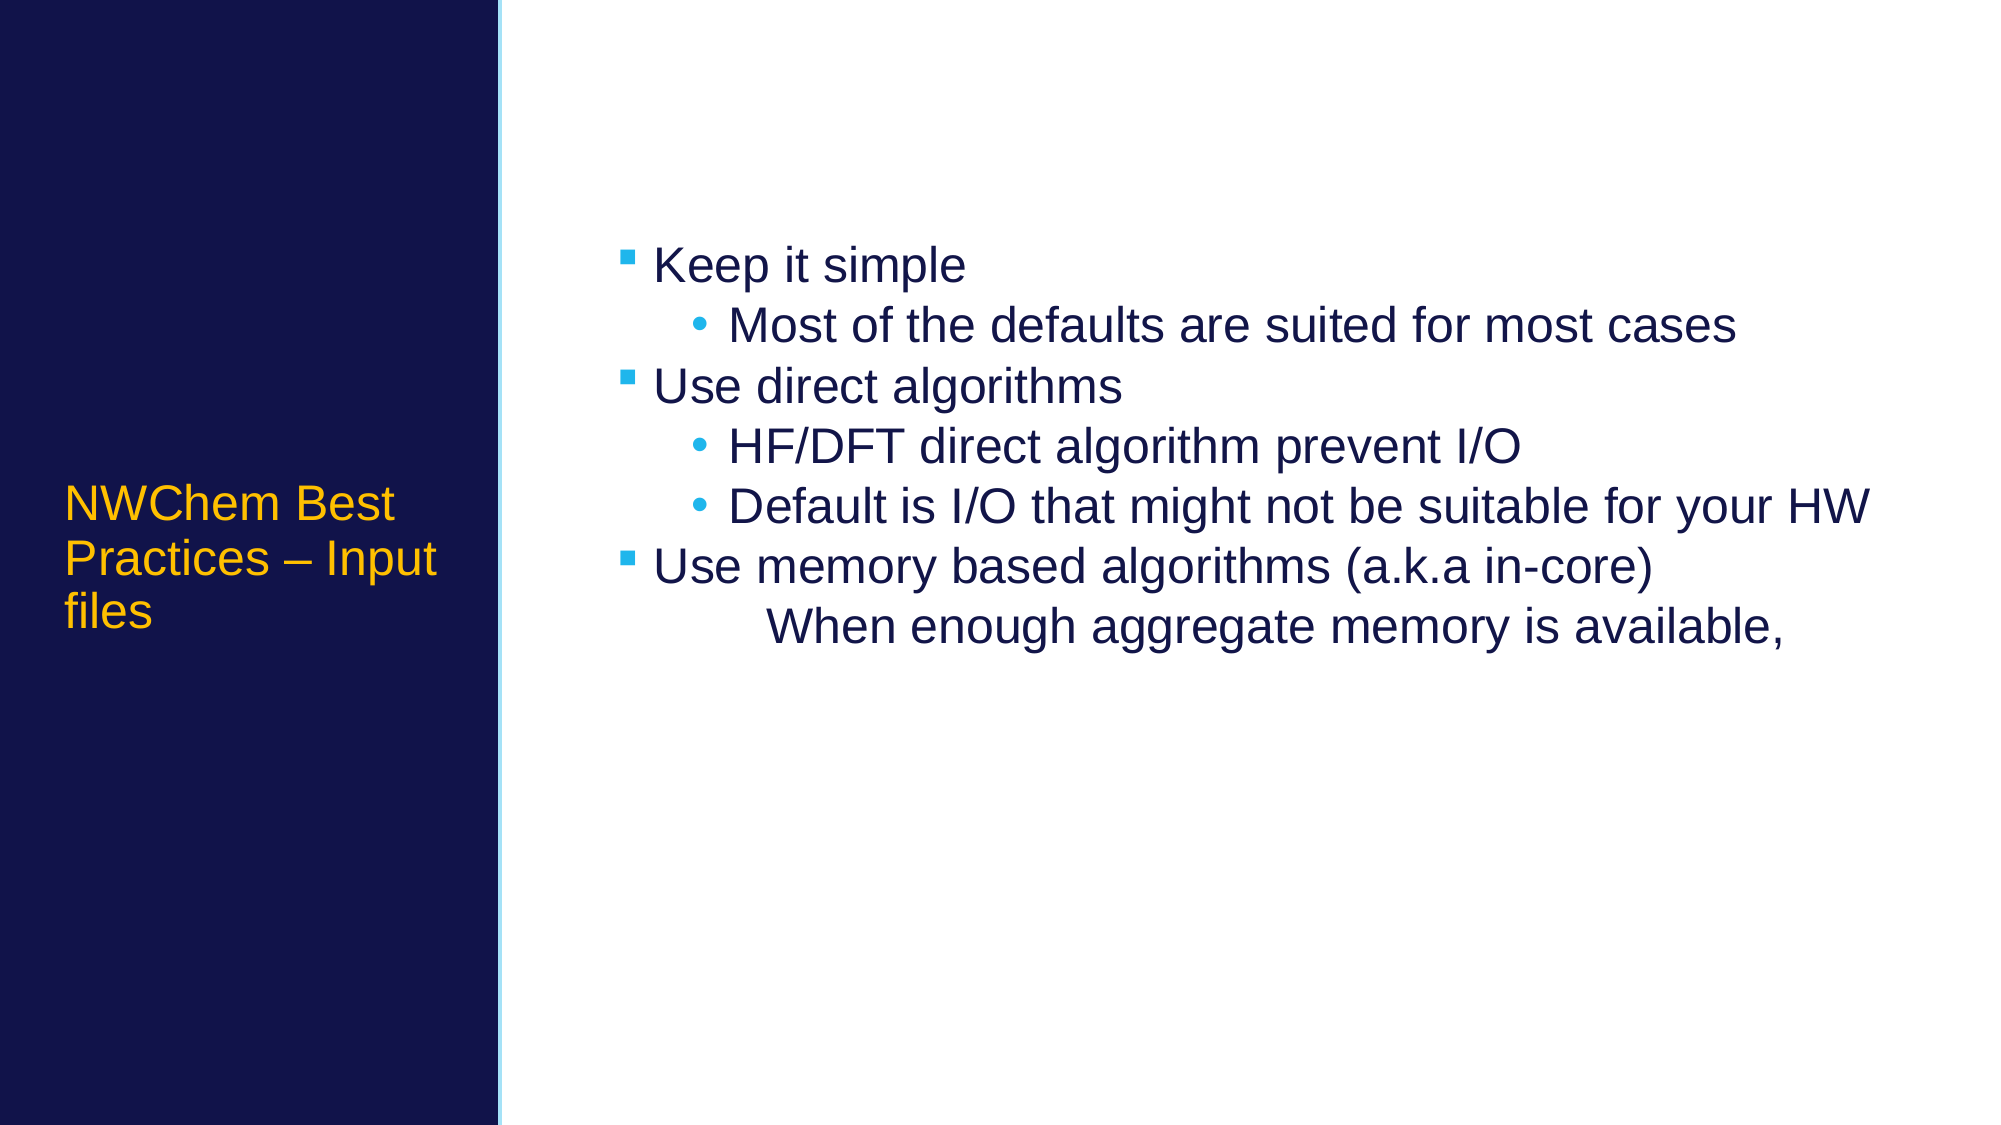

# NWChem Best Practices – Input files

Keep it simple
Most of the defaults are suited for most cases
Use direct algorithms
HF/DFT direct algorithm prevent I/O
Default is I/O that might not be suitable for your HW
Use memory based algorithms (a.k.a in-core)
	When enough aggregate memory is available,